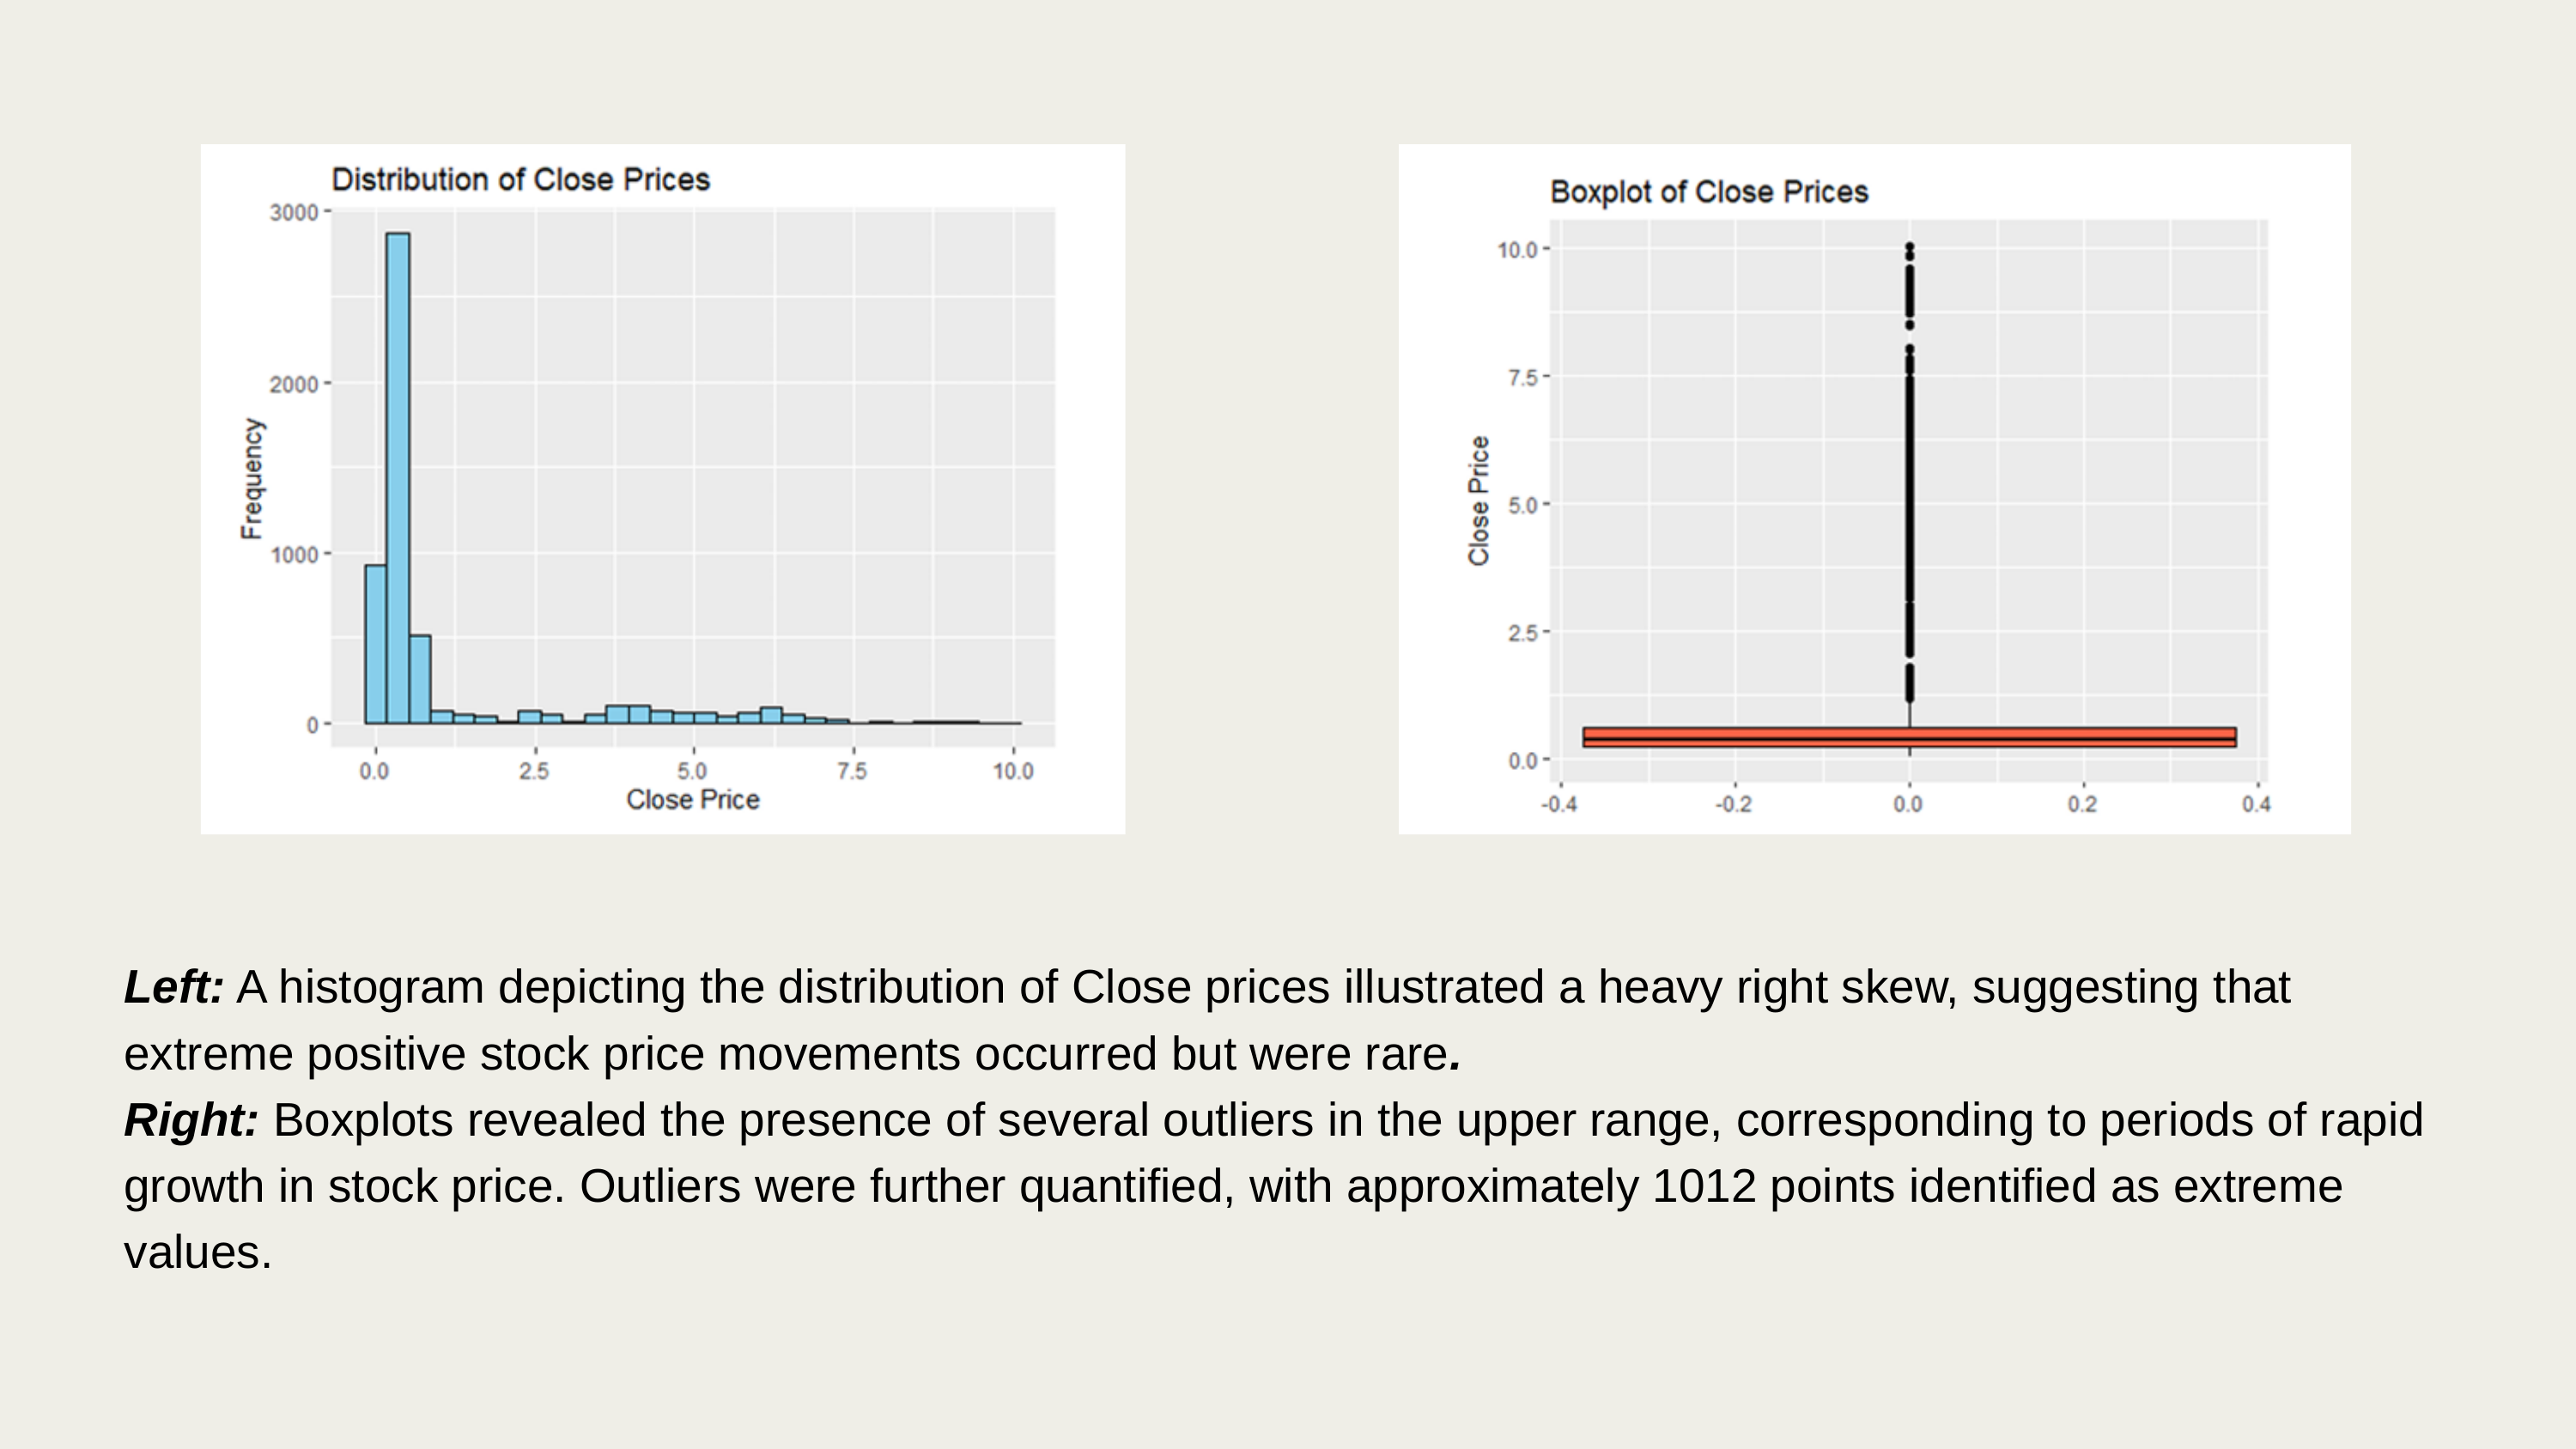

Left: A histogram depicting the distribution of Close prices illustrated a heavy right skew, suggesting that extreme positive stock price movements occurred but were rare.
Right: Boxplots revealed the presence of several outliers in the upper range, corresponding to periods of rapid growth in stock price. Outliers were further quantified, with approximately 1012 points identified as extreme values.